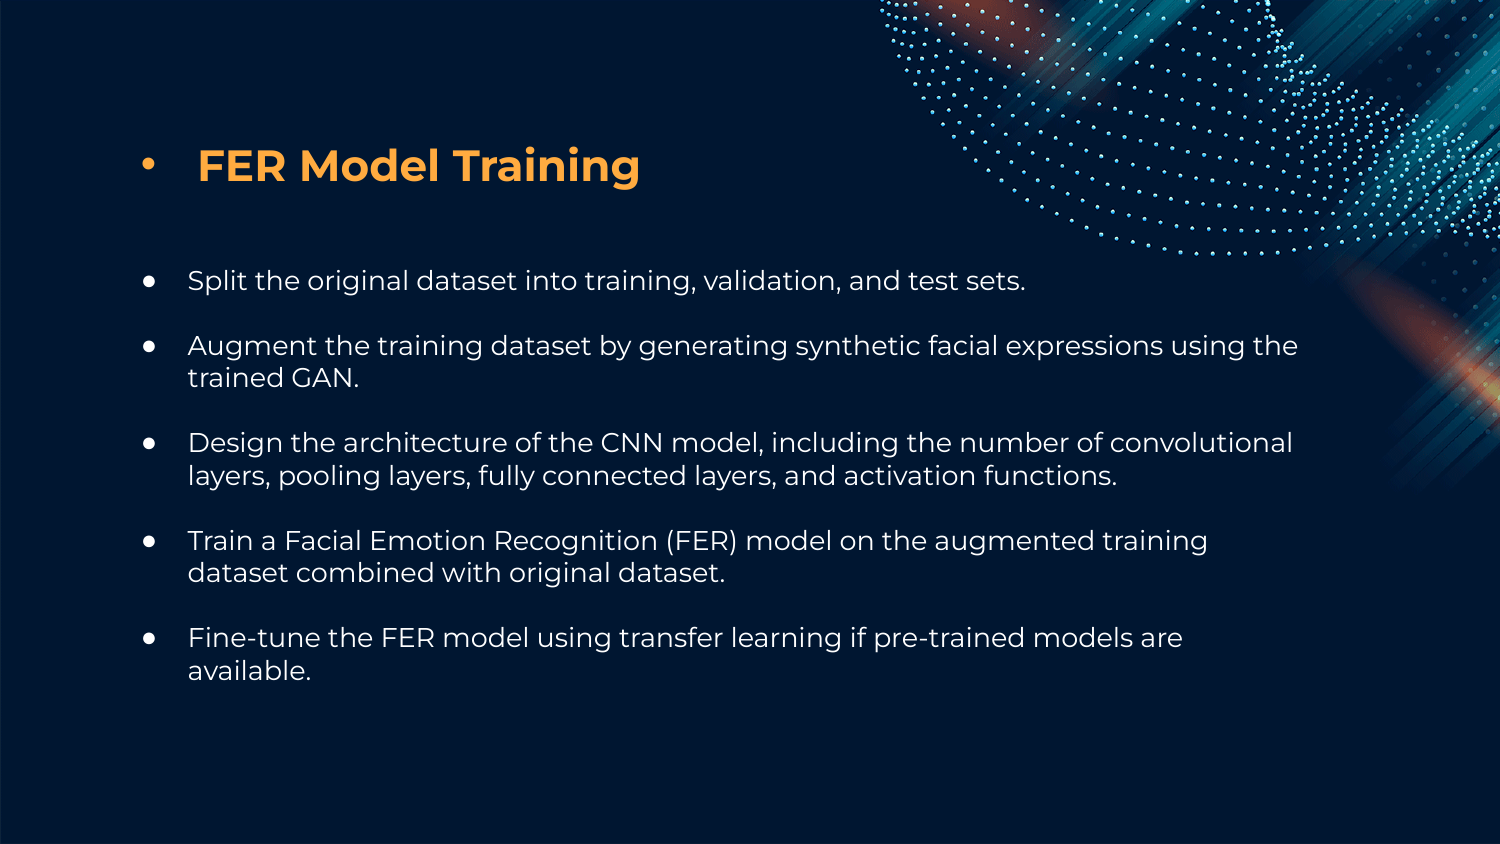

# FER Model Training
Split the original dataset into training, validation, and test sets.

Augment the training dataset by generating synthetic facial expressions using the trained GAN.

Design the architecture of the CNN model, including the number of convolutional layers, pooling layers, fully connected layers, and activation functions.

Train a Facial Emotion Recognition (FER) model on the augmented training dataset combined with original dataset.

Fine-tune the FER model using transfer learning if pre-trained models are available.